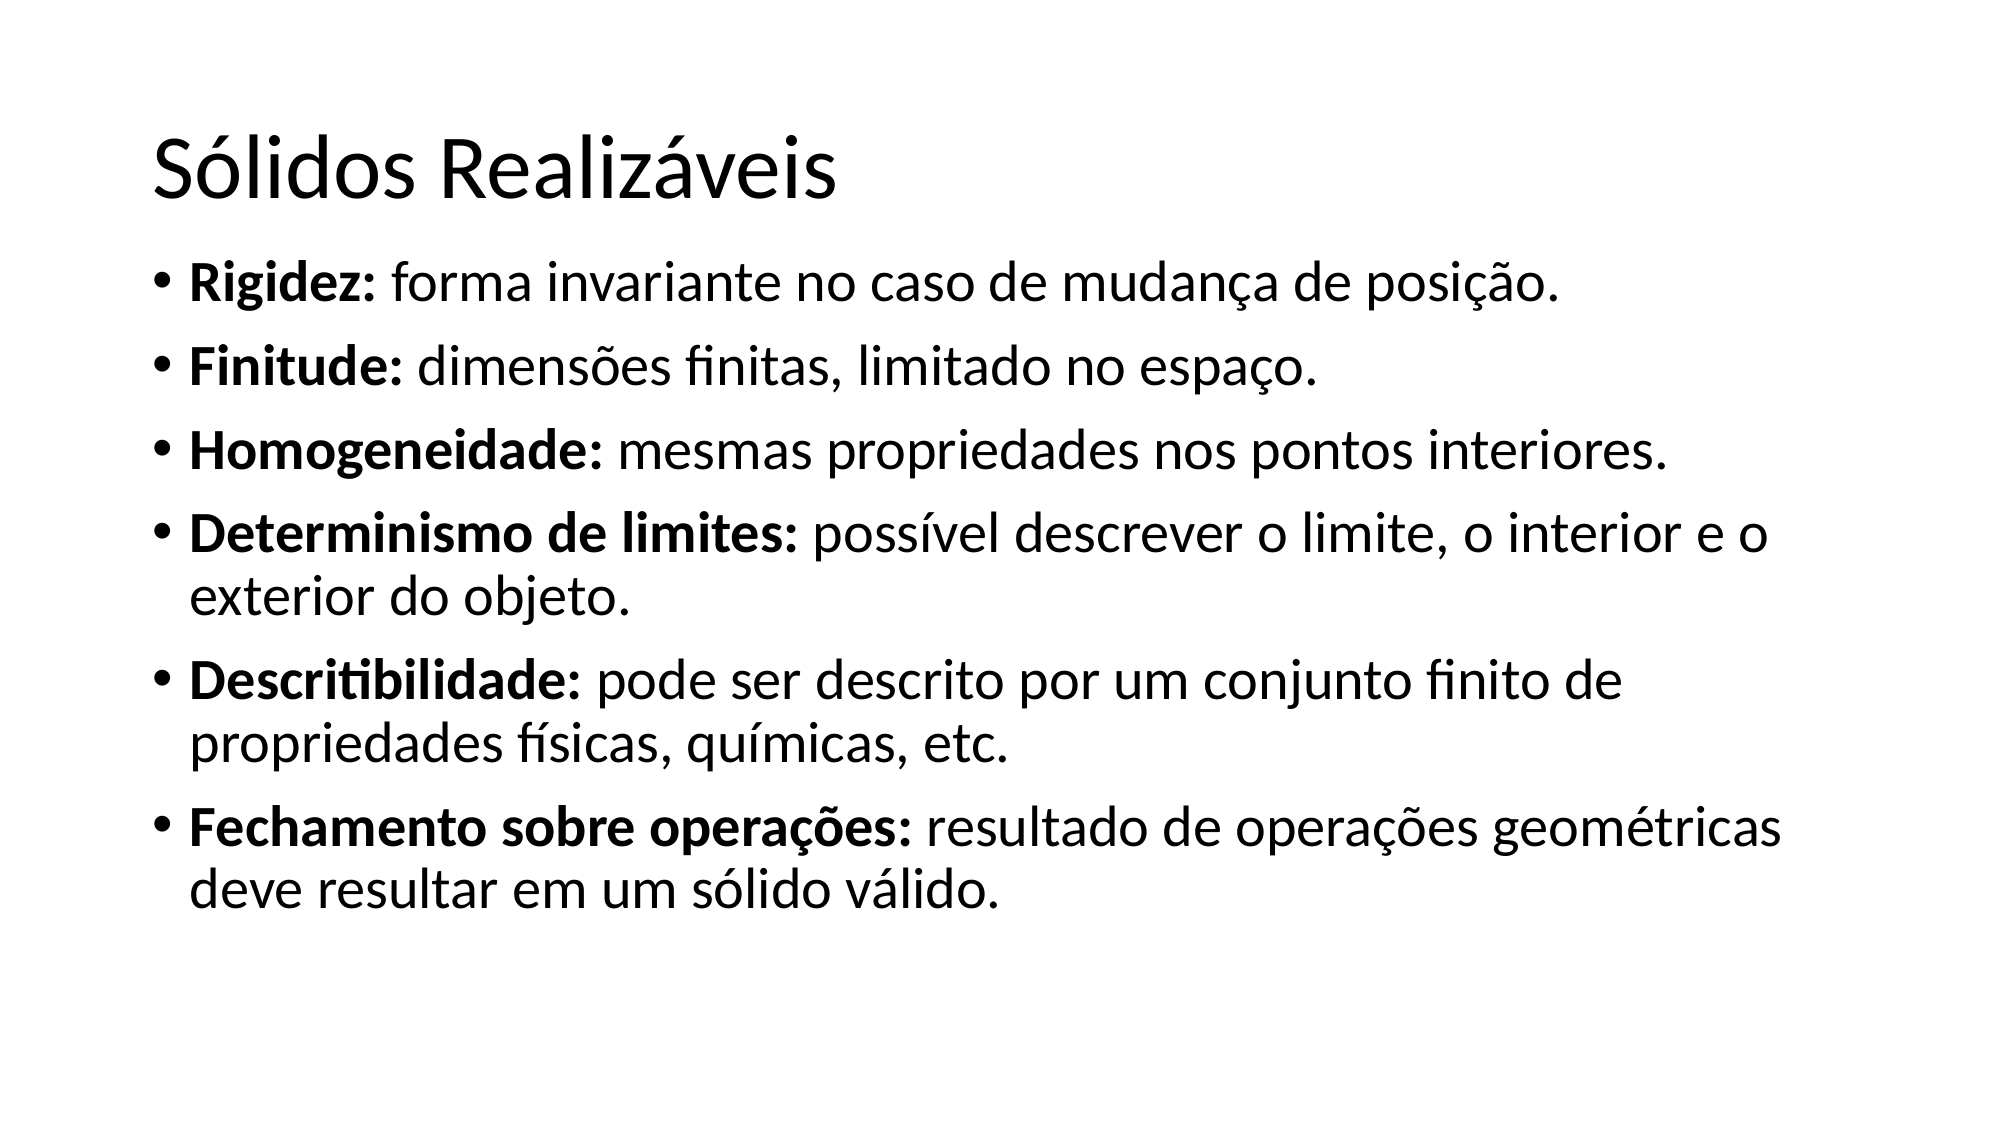

# Sólidos Realizáveis
Rigidez: forma invariante no caso de mudança de posição.
Finitude: dimensões finitas, limitado no espaço.
Homogeneidade: mesmas propriedades nos pontos interiores.
Determinismo de limites: possível descrever o limite, o interior e o exterior do objeto.
Descritibilidade: pode ser descrito por um conjunto finito de propriedades físicas, químicas, etc.
Fechamento sobre operações: resultado de operações geométricas deve resultar em um sólido válido.